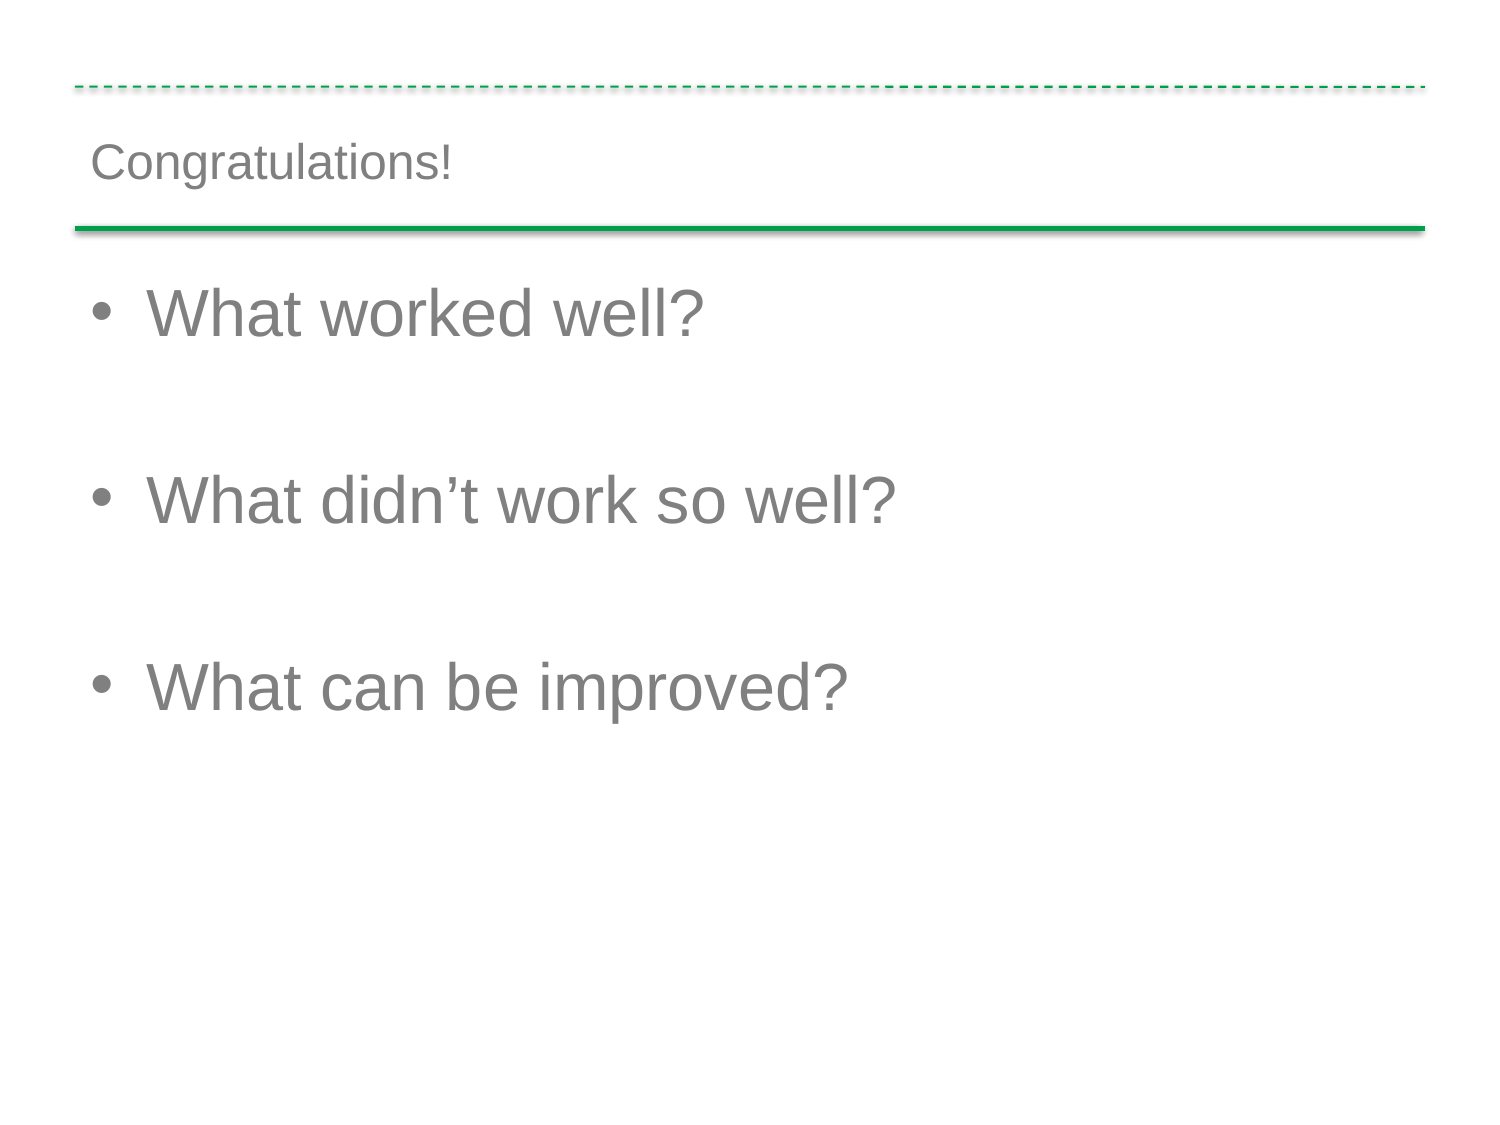

# Congratulations!
What worked well?

What didn’t work so well?

What can be improved?